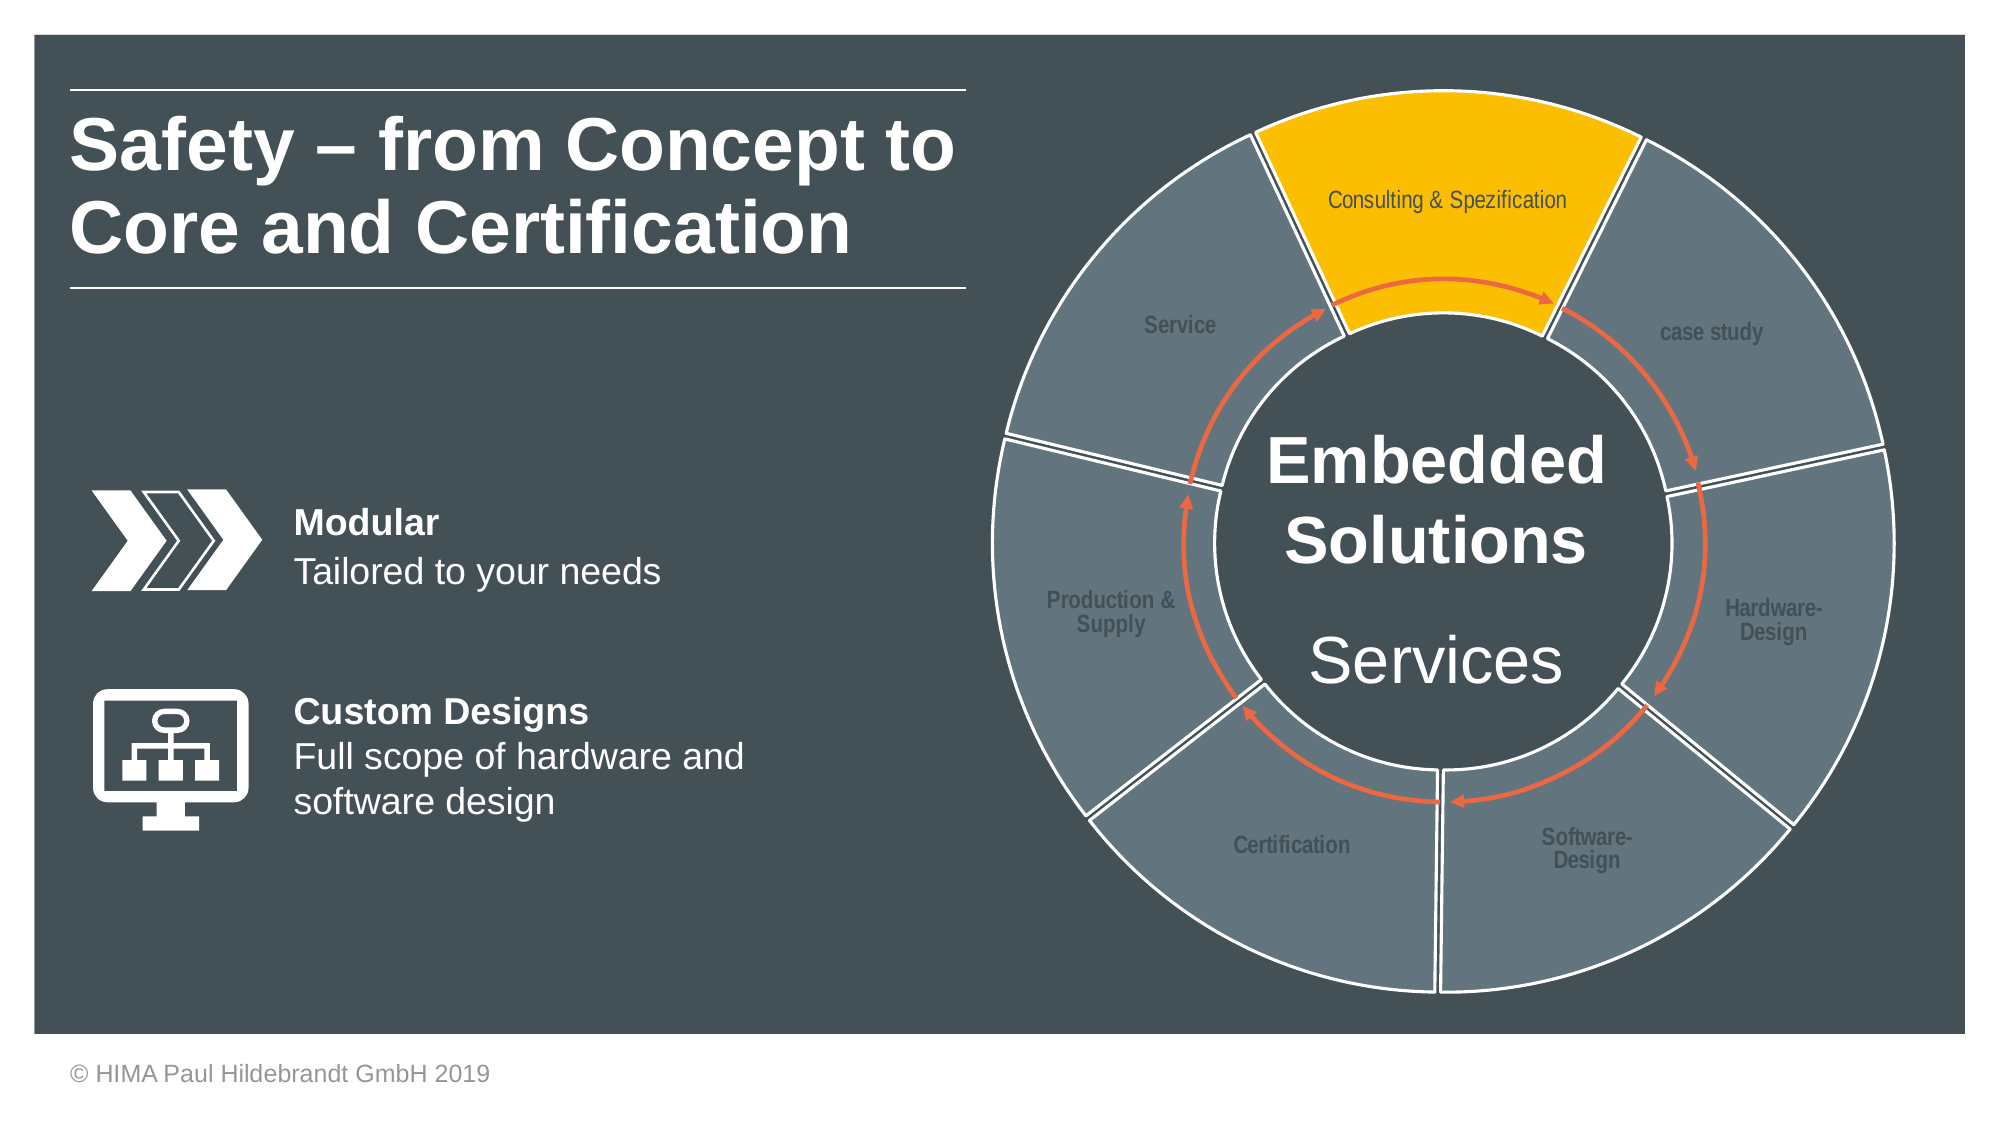

### Chart

| Category | Verkauf |
|---|---|
| Consulting &
Spezification | 25.0 |
| case study | 25.0 |
| Hardware-
Design | 25.0 |
| Software-
Design | 25.0 |
| Certification | 25.0 |
| Production &
Supply | 25.0 |
| Service | 25.0 |
Embedded
Solutions
Services

| Safety – from Concept to Core and Certification |
| --- |
Modular
Tailored to your needs

1
3
2
Custom Designs
Full scope of hardware and software design

© HIMA Paul Hildebrandt GmbH 2019